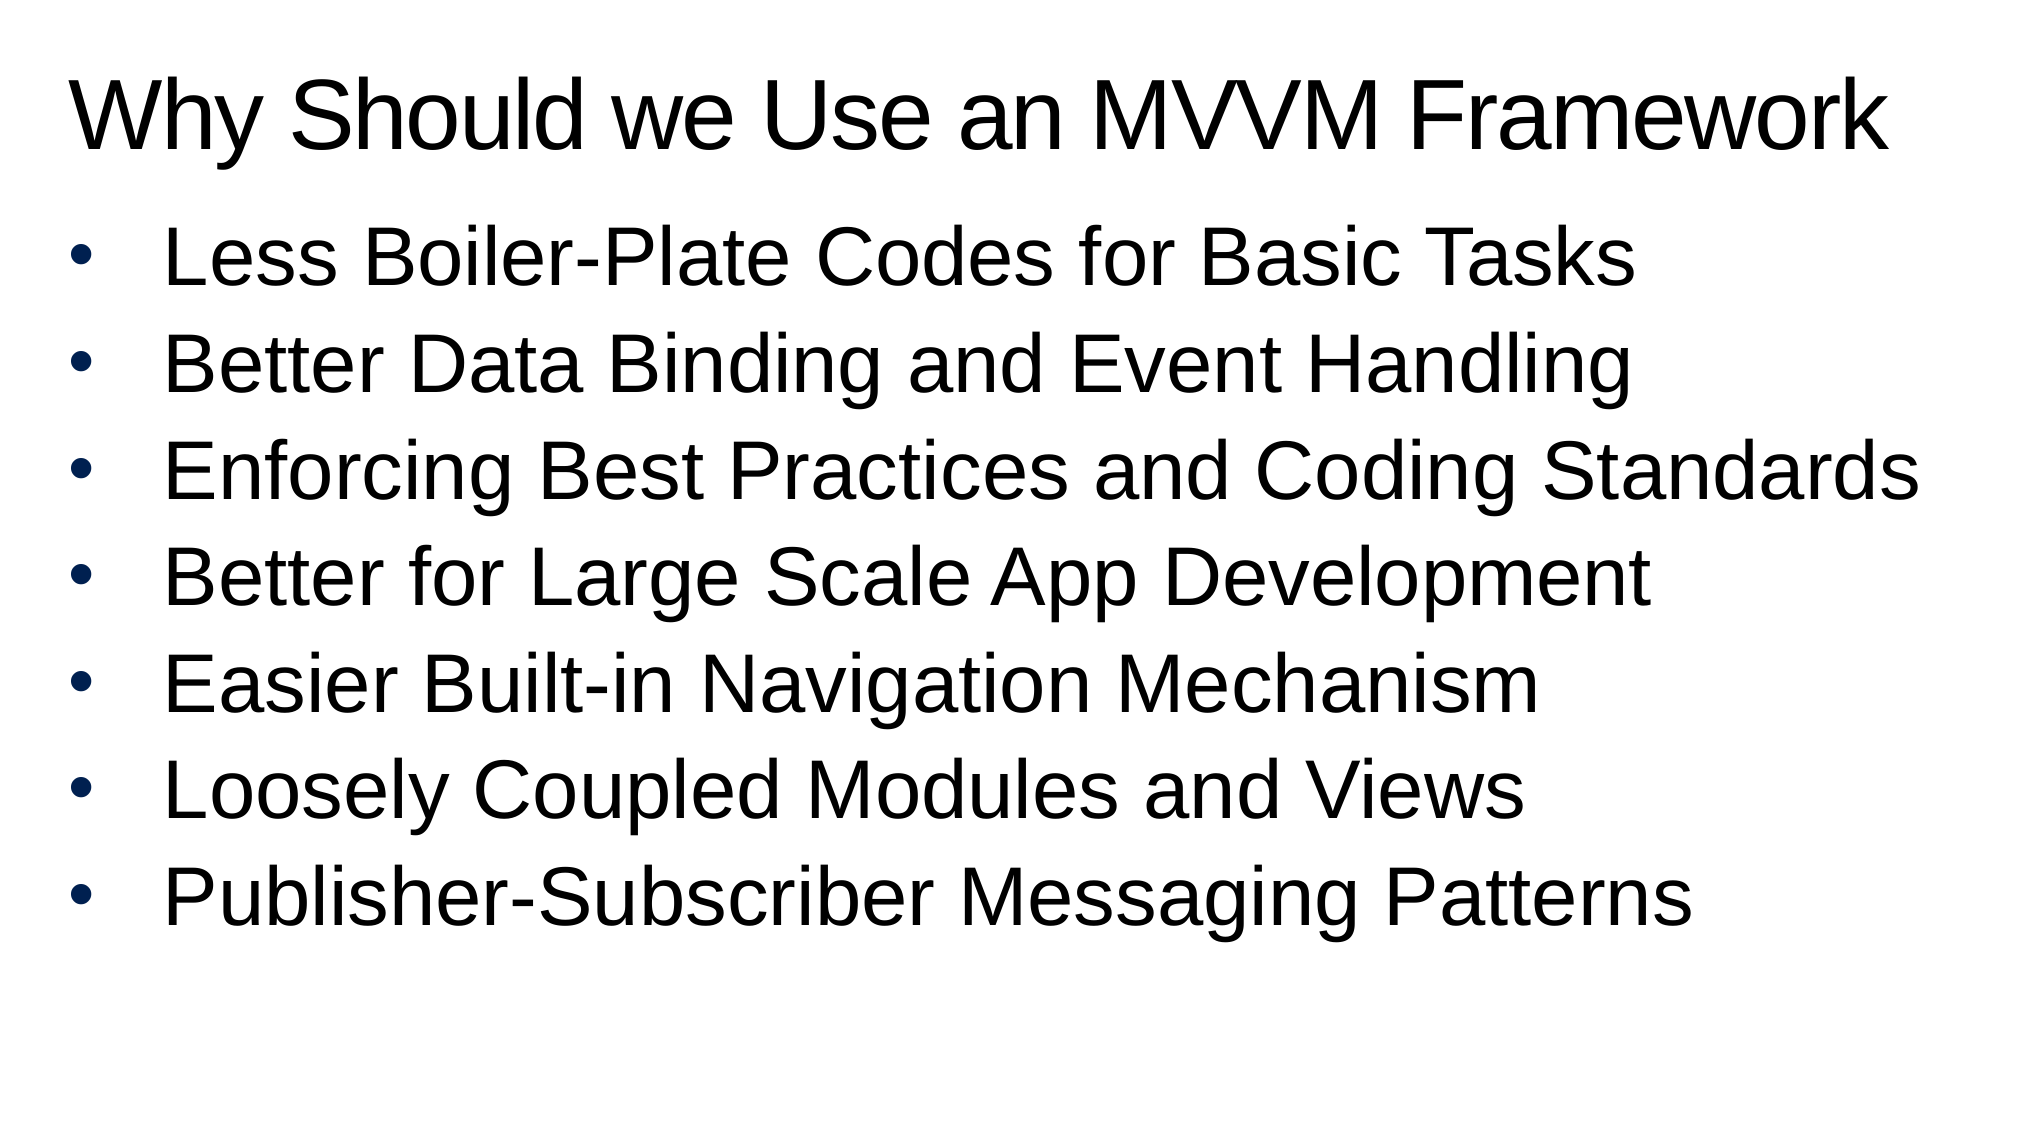

# Why Should we Use an MVVM Framework
Less Boiler-Plate Codes for Basic Tasks
Better Data Binding and Event Handling
Enforcing Best Practices and Coding Standards
Better for Large Scale App Development
Easier Built-in Navigation Mechanism
Loosely Coupled Modules and Views
Publisher-Subscriber Messaging Patterns